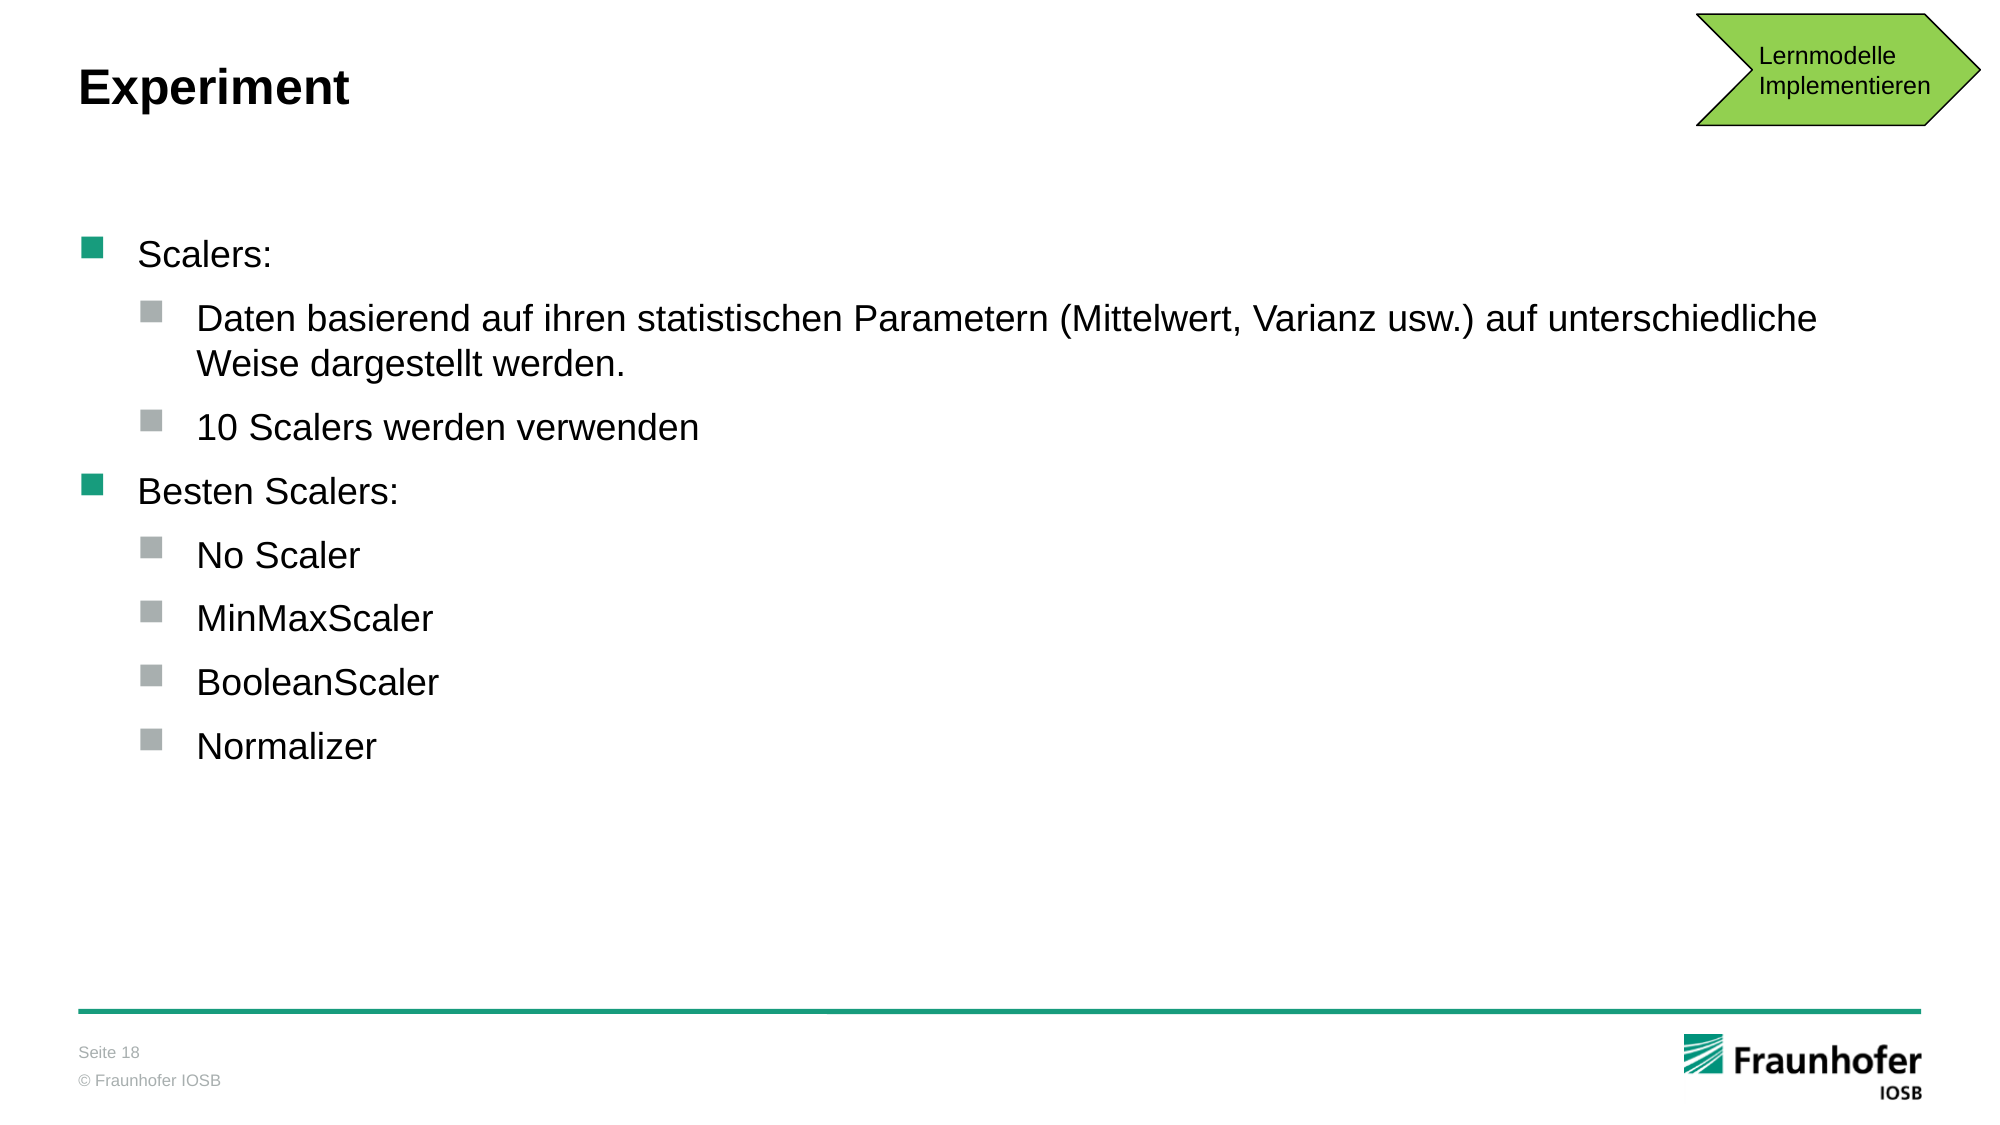

Lernmodelle Implementieren
# Experiment
Scalers:
Daten basierend auf ihren statistischen Parametern (Mittelwert, Varianz usw.) auf unterschiedliche Weise dargestellt werden.
10 Scalers werden verwenden
Besten Scalers:
No Scaler
MinMaxScaler
BooleanScaler
Normalizer

Seite 18